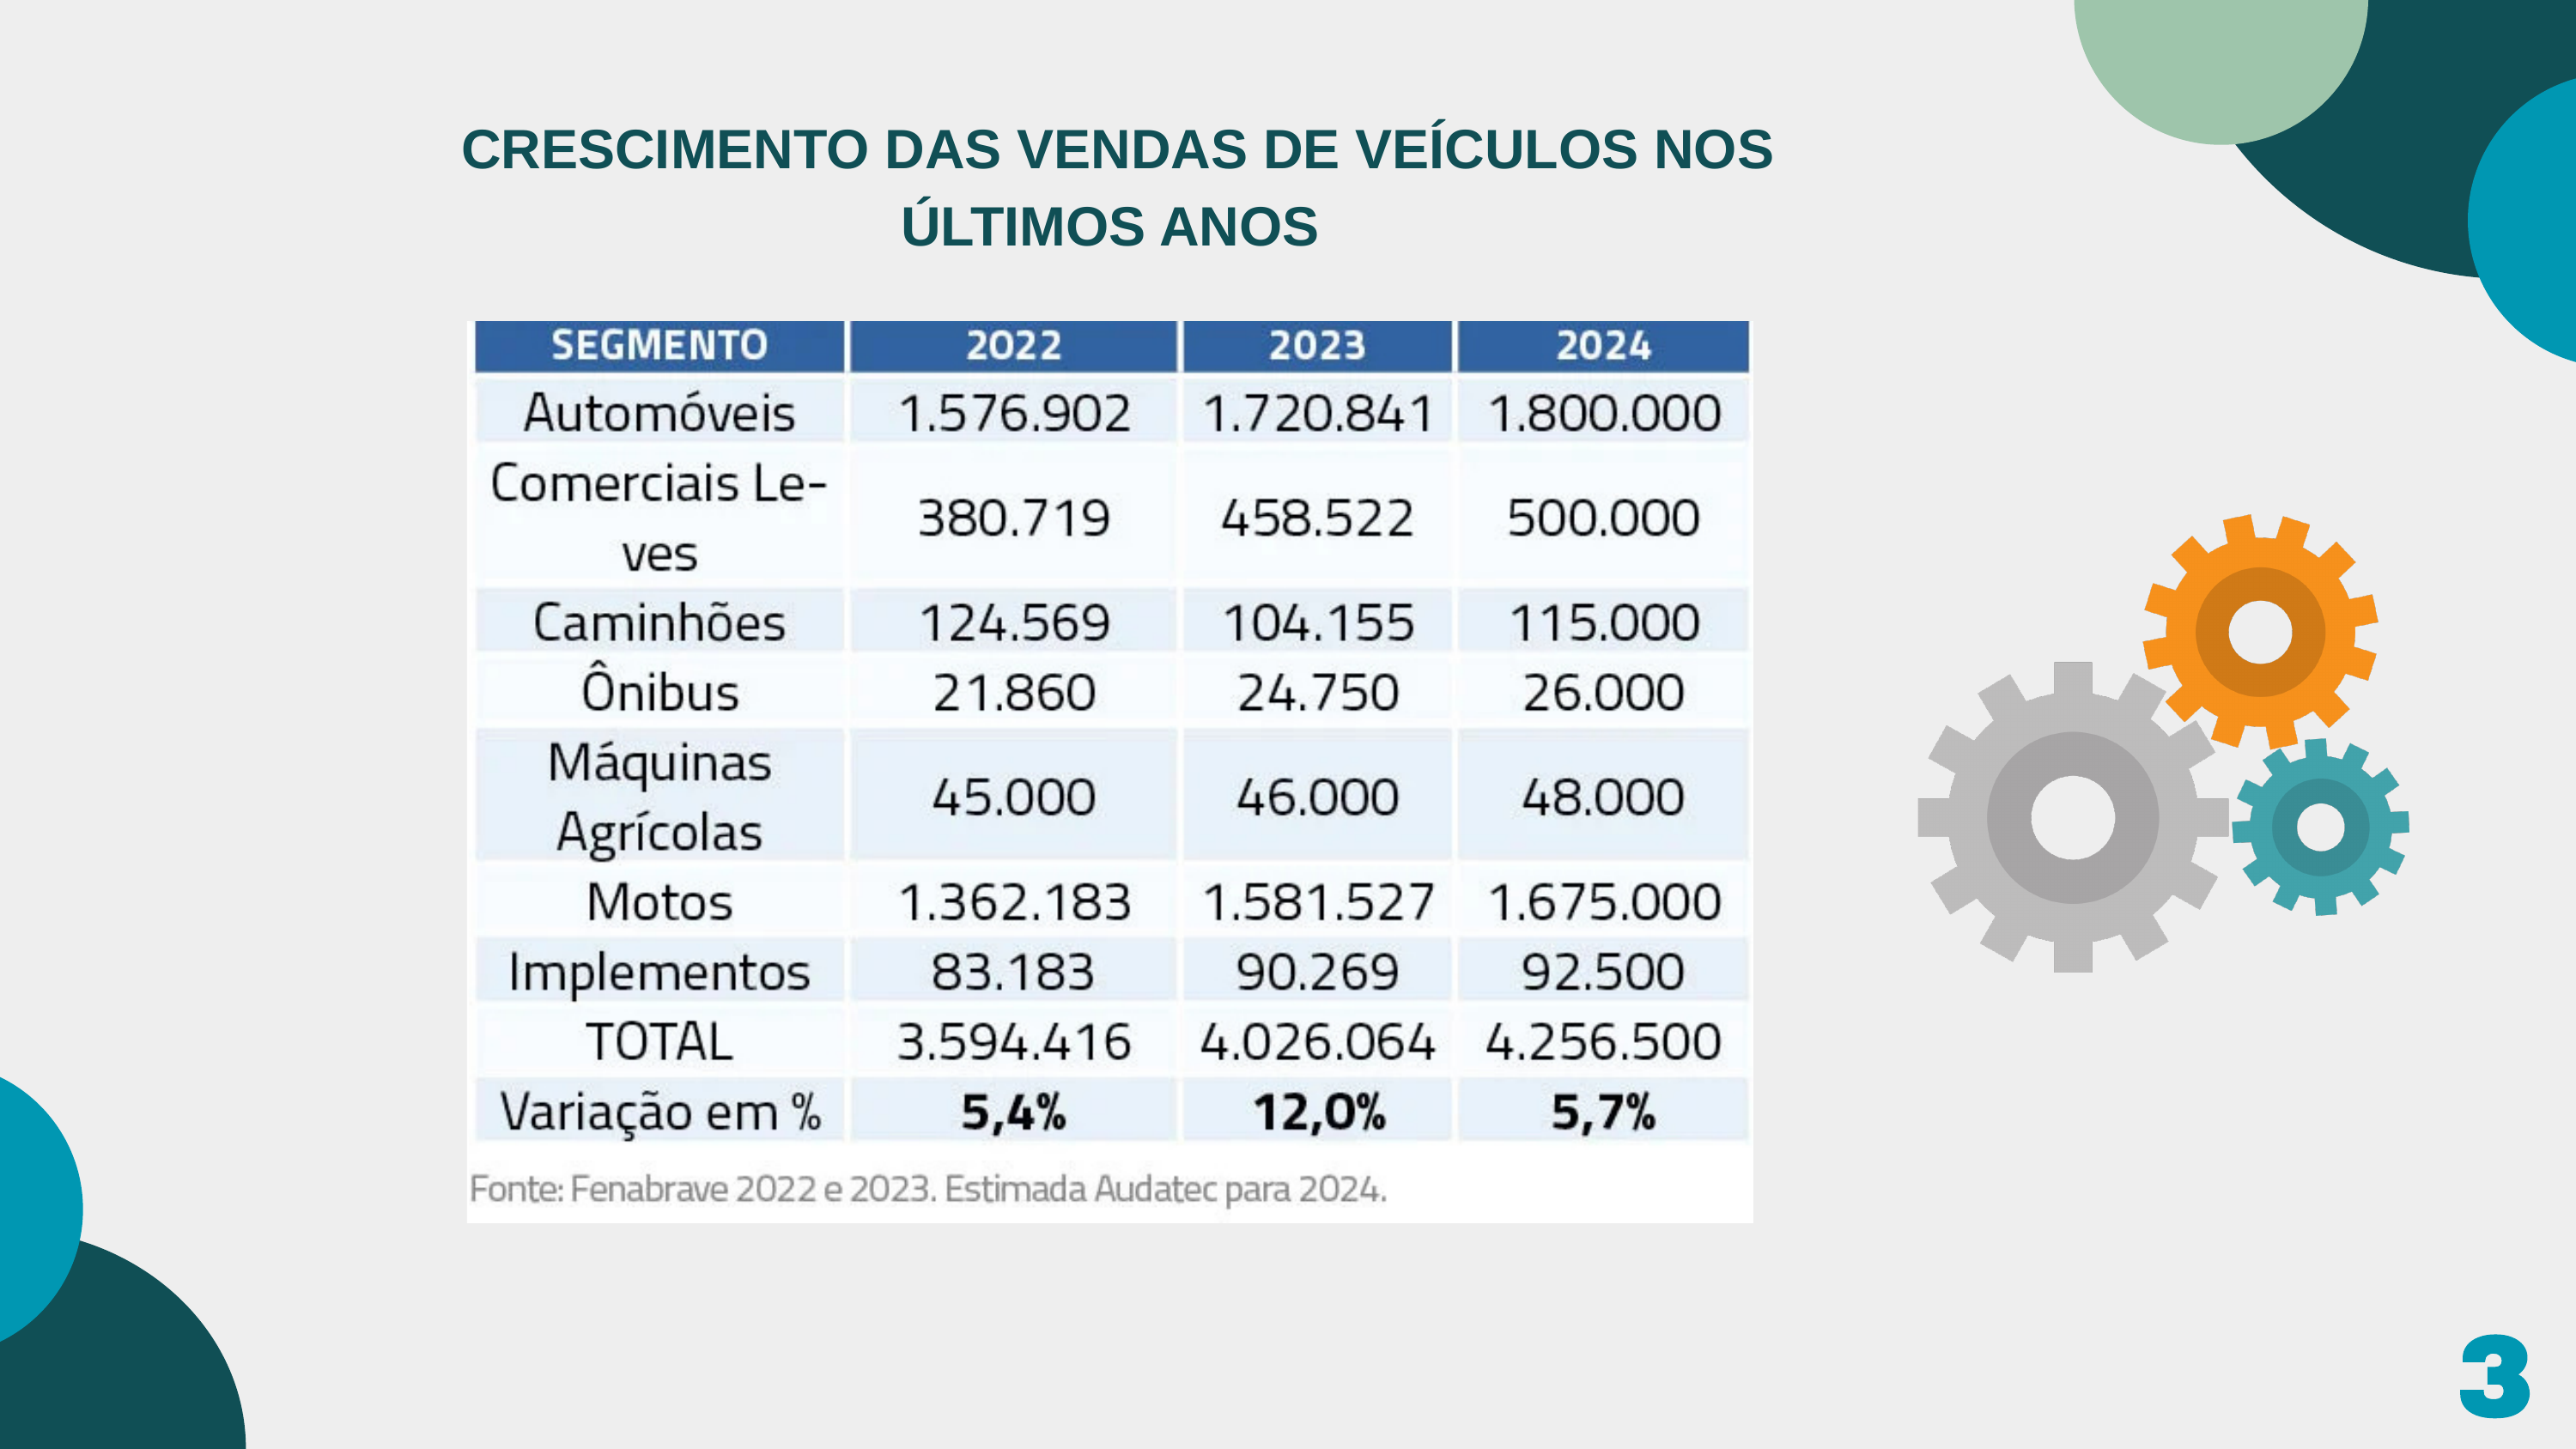

CRESCIMENTO DAS VENDAS DE VEÍCULOS NOS ÚLTIMOS ANOS

3